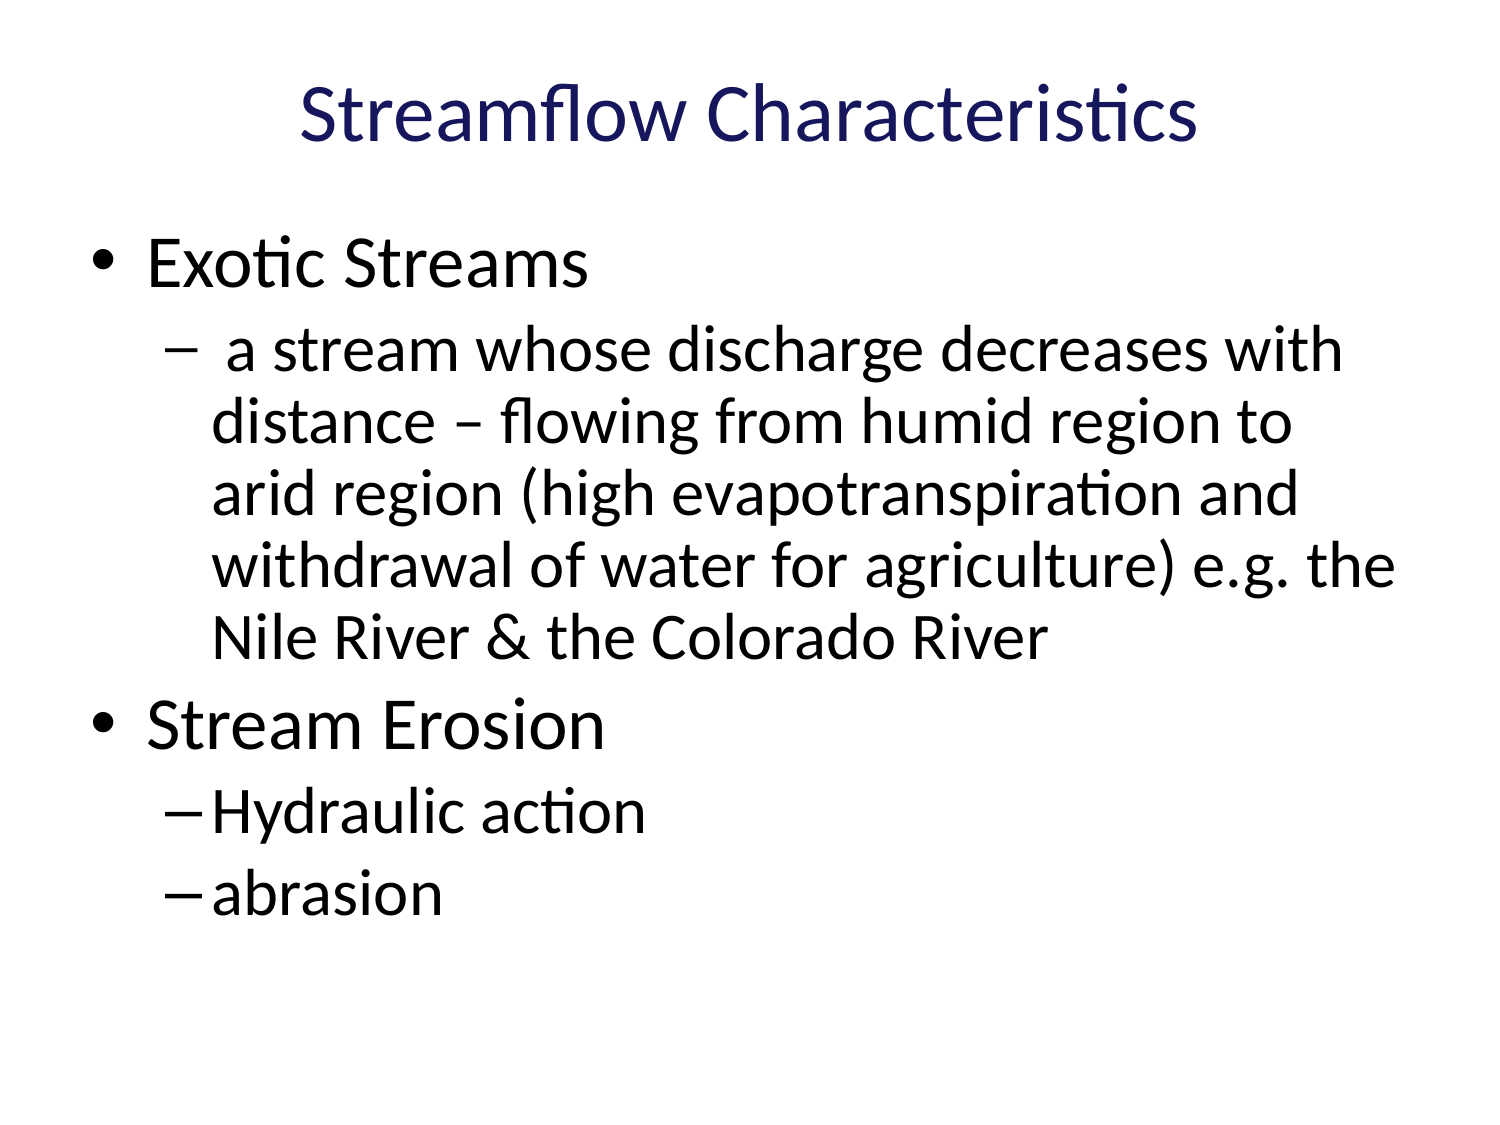

# Streamflow Characteristics
Exotic Streams
 a stream whose discharge decreases with distance – flowing from humid region to arid region (high evapotranspiration and withdrawal of water for agriculture) e.g. the Nile River & the Colorado River
Stream Erosion
Hydraulic action
abrasion